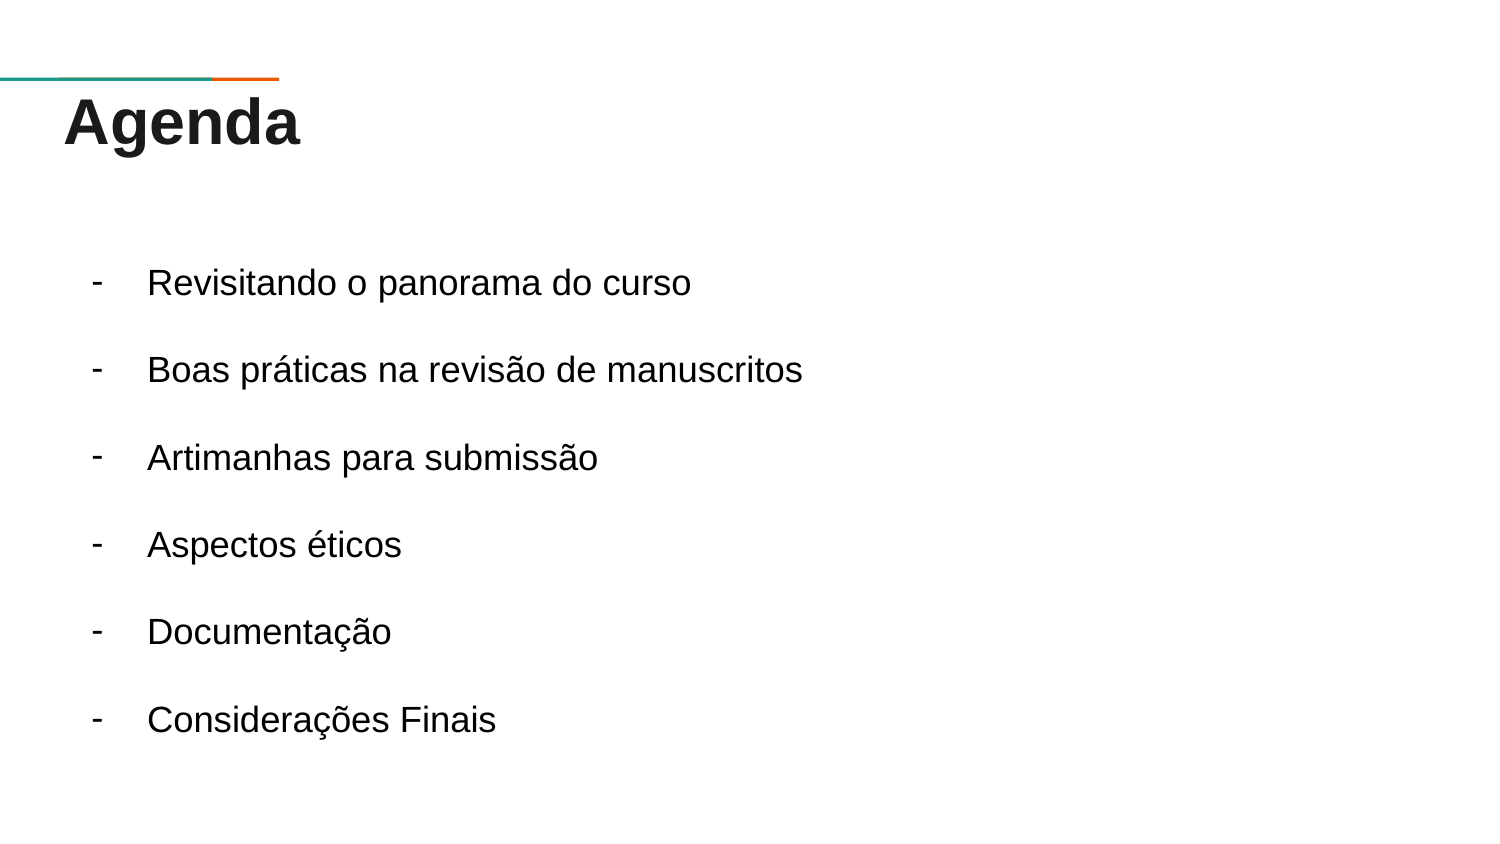

# Agenda
Revisitando o panorama do curso
Boas práticas na revisão de manuscritos
Artimanhas para submissão
Aspectos éticos
Documentação
Considerações Finais